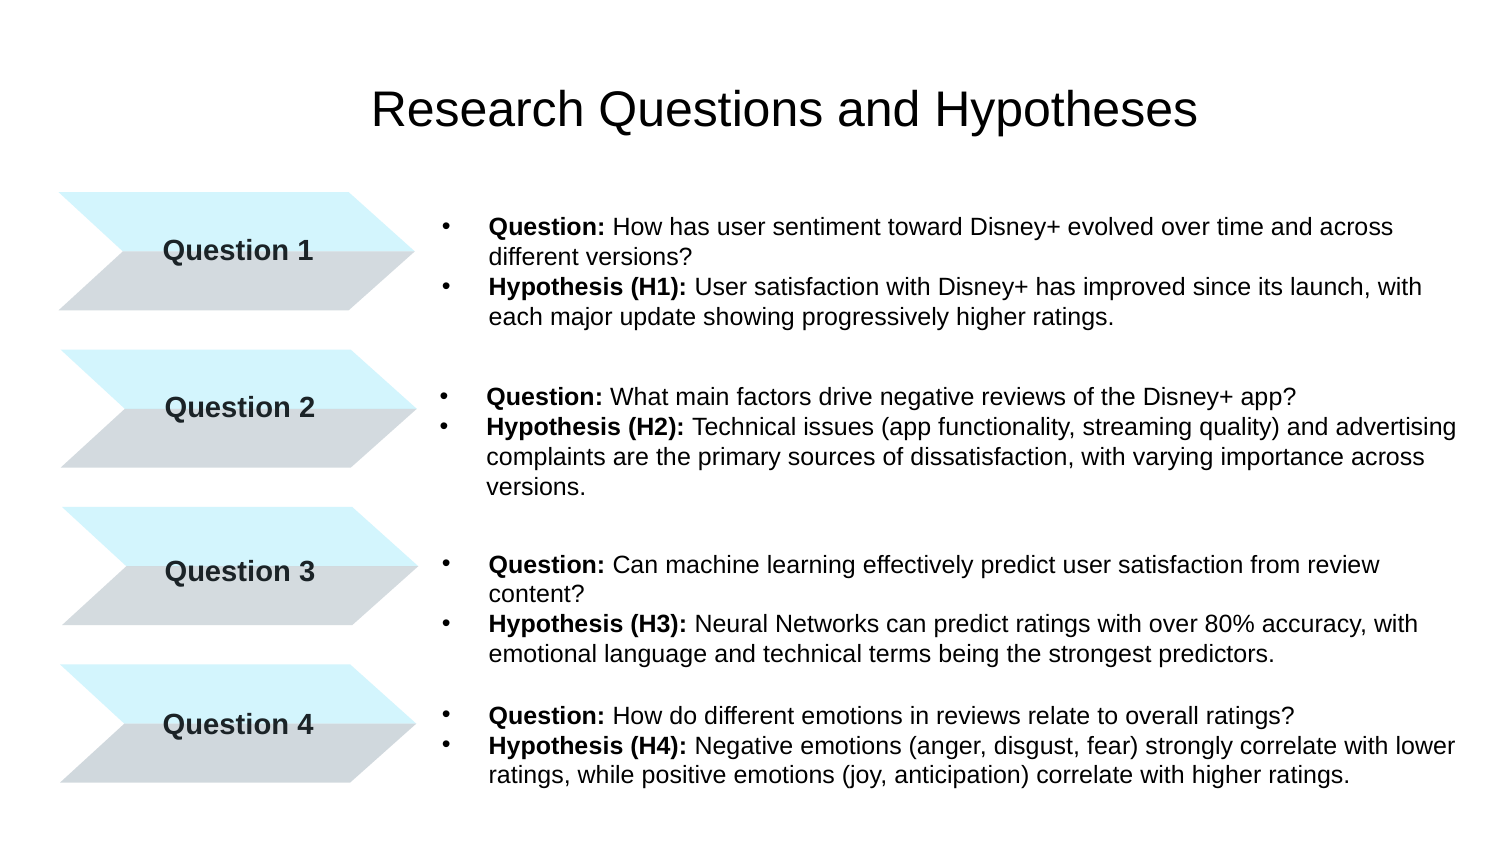

# Research Questions and Hypotheses

Question 1

Question 2

Question 3

Question 4
Question: How has user sentiment toward Disney+ evolved over time and across different versions?
Hypothesis (H1): User satisfaction with Disney+ has improved since its launch, with each major update showing progressively higher ratings.
Question: What main factors drive negative reviews of the Disney+ app?
Hypothesis (H2): Technical issues (app functionality, streaming quality) and advertising complaints are the primary sources of dissatisfaction, with varying importance across versions.
Question: Can machine learning effectively predict user satisfaction from review content?
Hypothesis (H3): Neural Networks can predict ratings with over 80% accuracy, with emotional language and technical terms being the strongest predictors.
Question: How do different emotions in reviews relate to overall ratings?
Hypothesis (H4): Negative emotions (anger, disgust, fear) strongly correlate with lower ratings, while positive emotions (joy, anticipation) correlate with higher ratings.